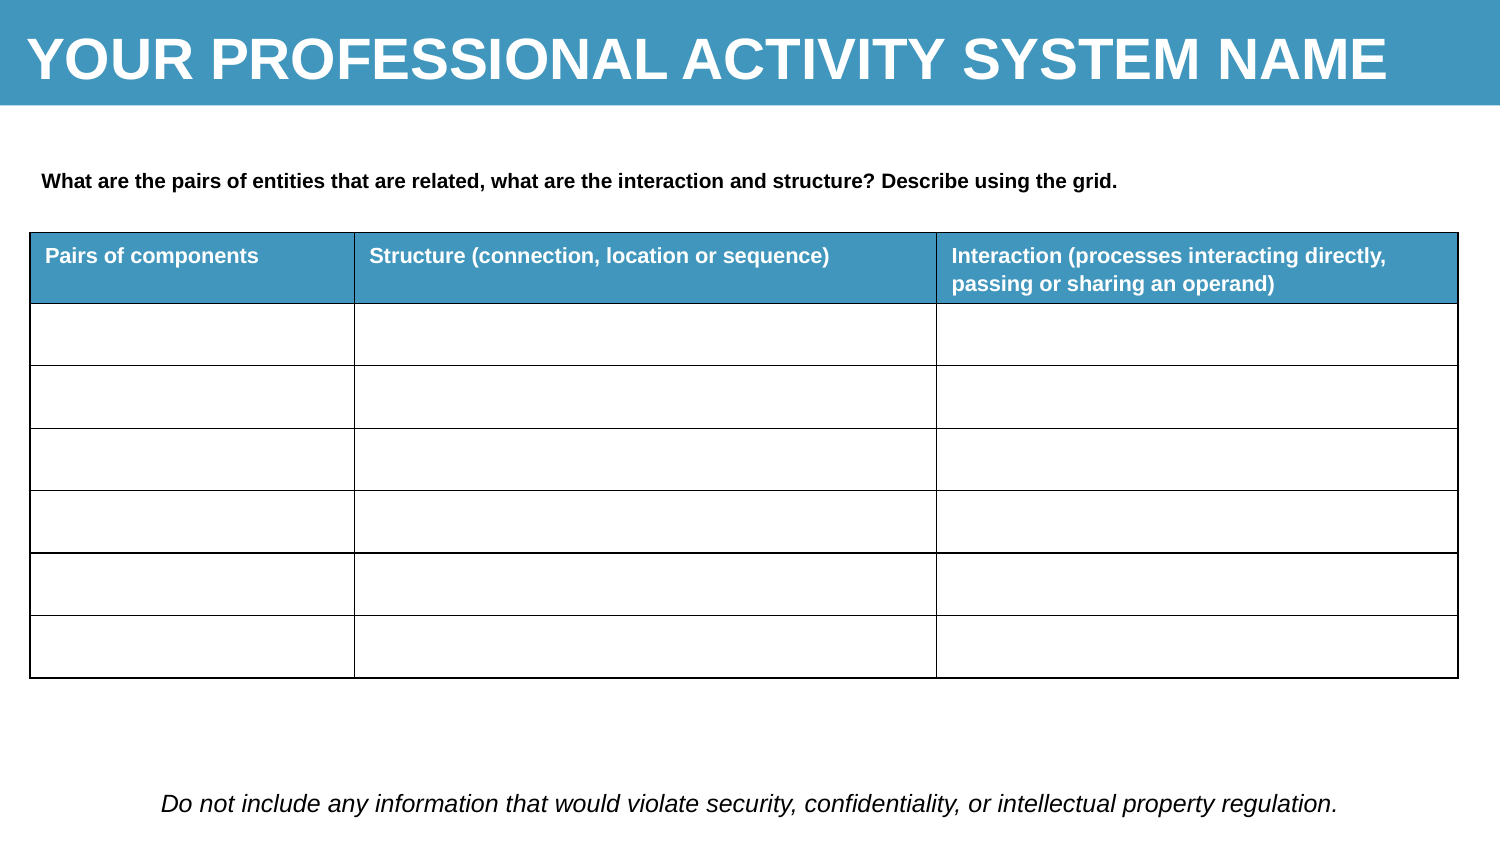

Your professional activity system name
What are the pairs of entities that are related, what are the interaction and structure? Describe using the grid.
| Pairs of components | Structure (connection, location or sequence) | Interaction (processes interacting directly, passing or sharing an operand) |
| --- | --- | --- |
|  |  |  |
|  |  |  |
|  |  |  |
|  |  |  |
|  |  |  |
|  |  |  |
Do not include any information that would violate security, confidentiality, or intellectual property regulation.